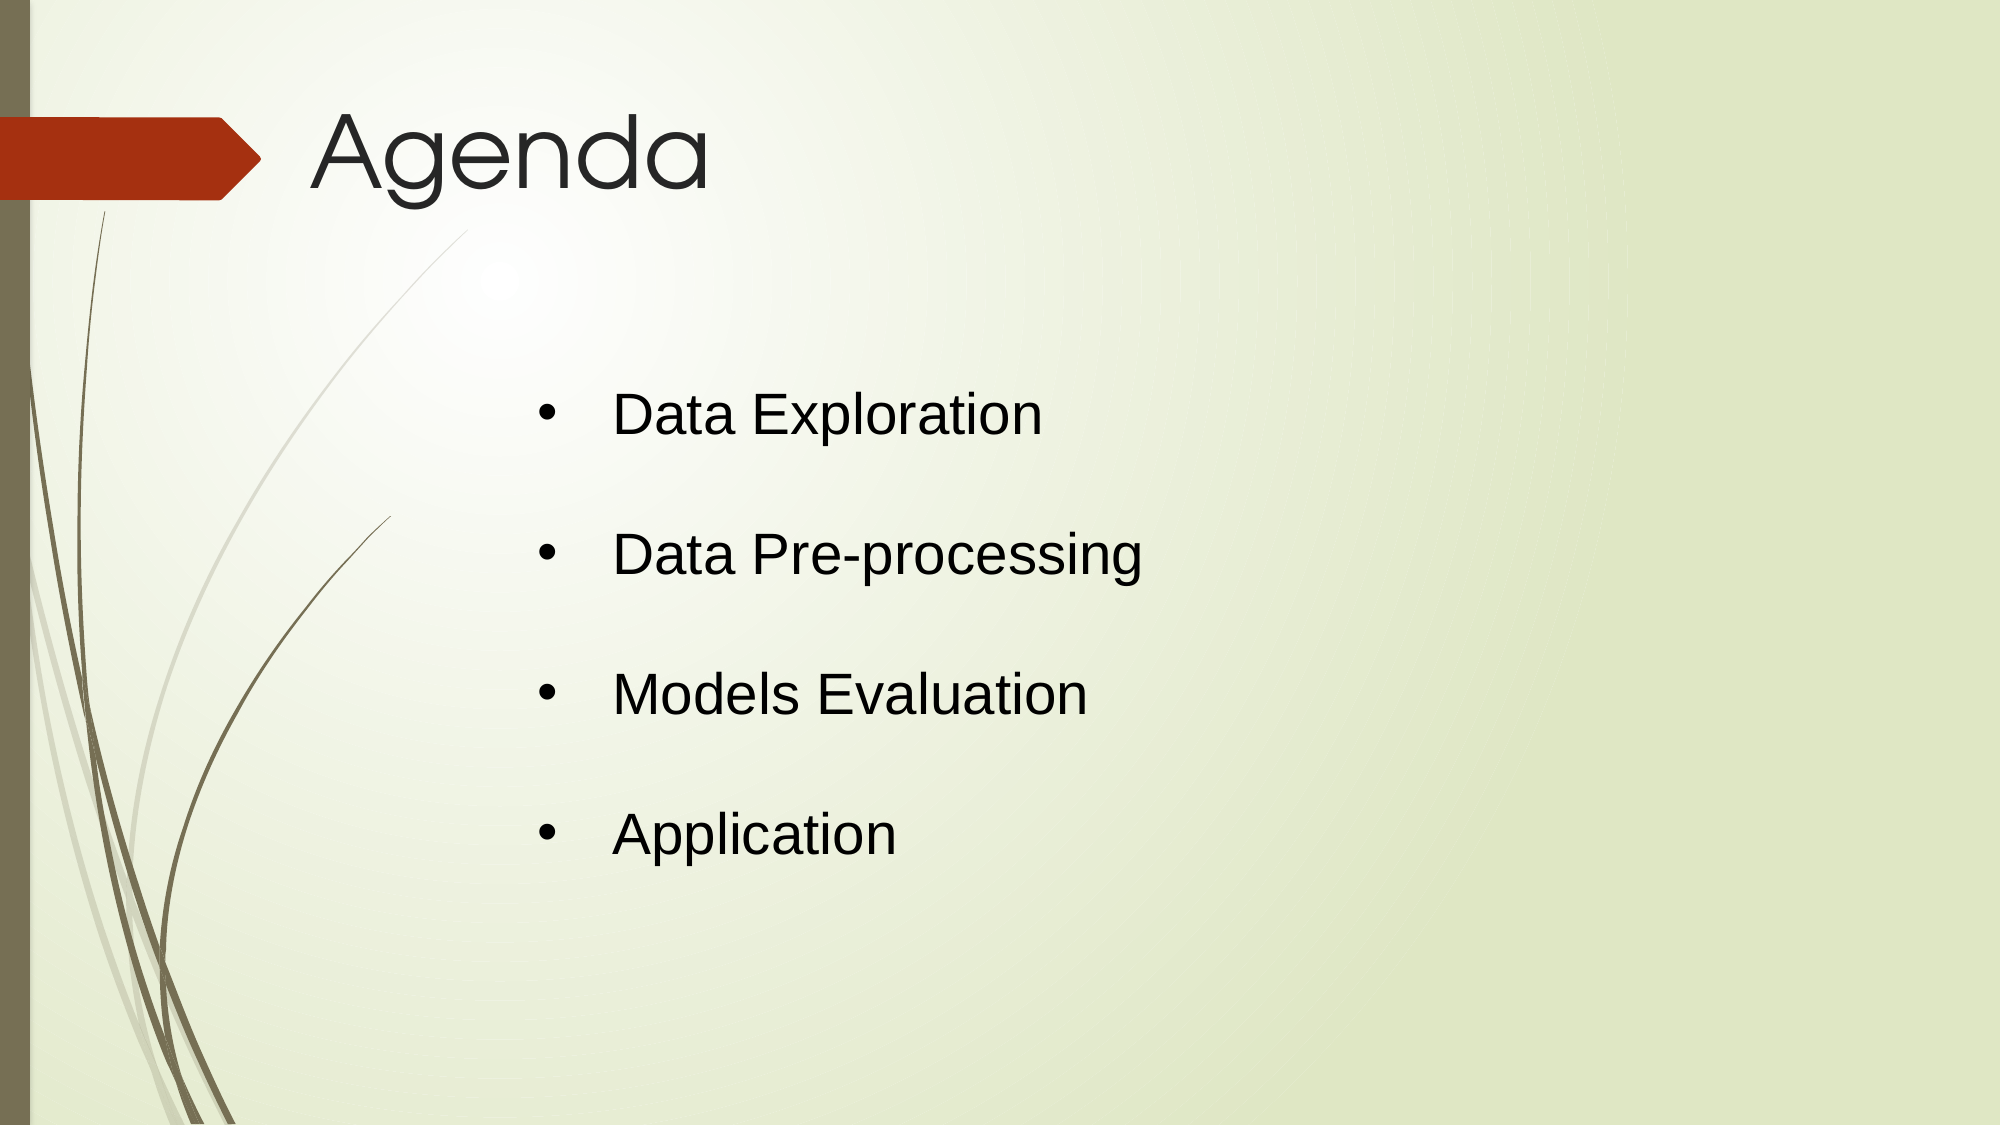

# Agenda
Data Exploration
Data Pre-processing
Models Evaluation
Application